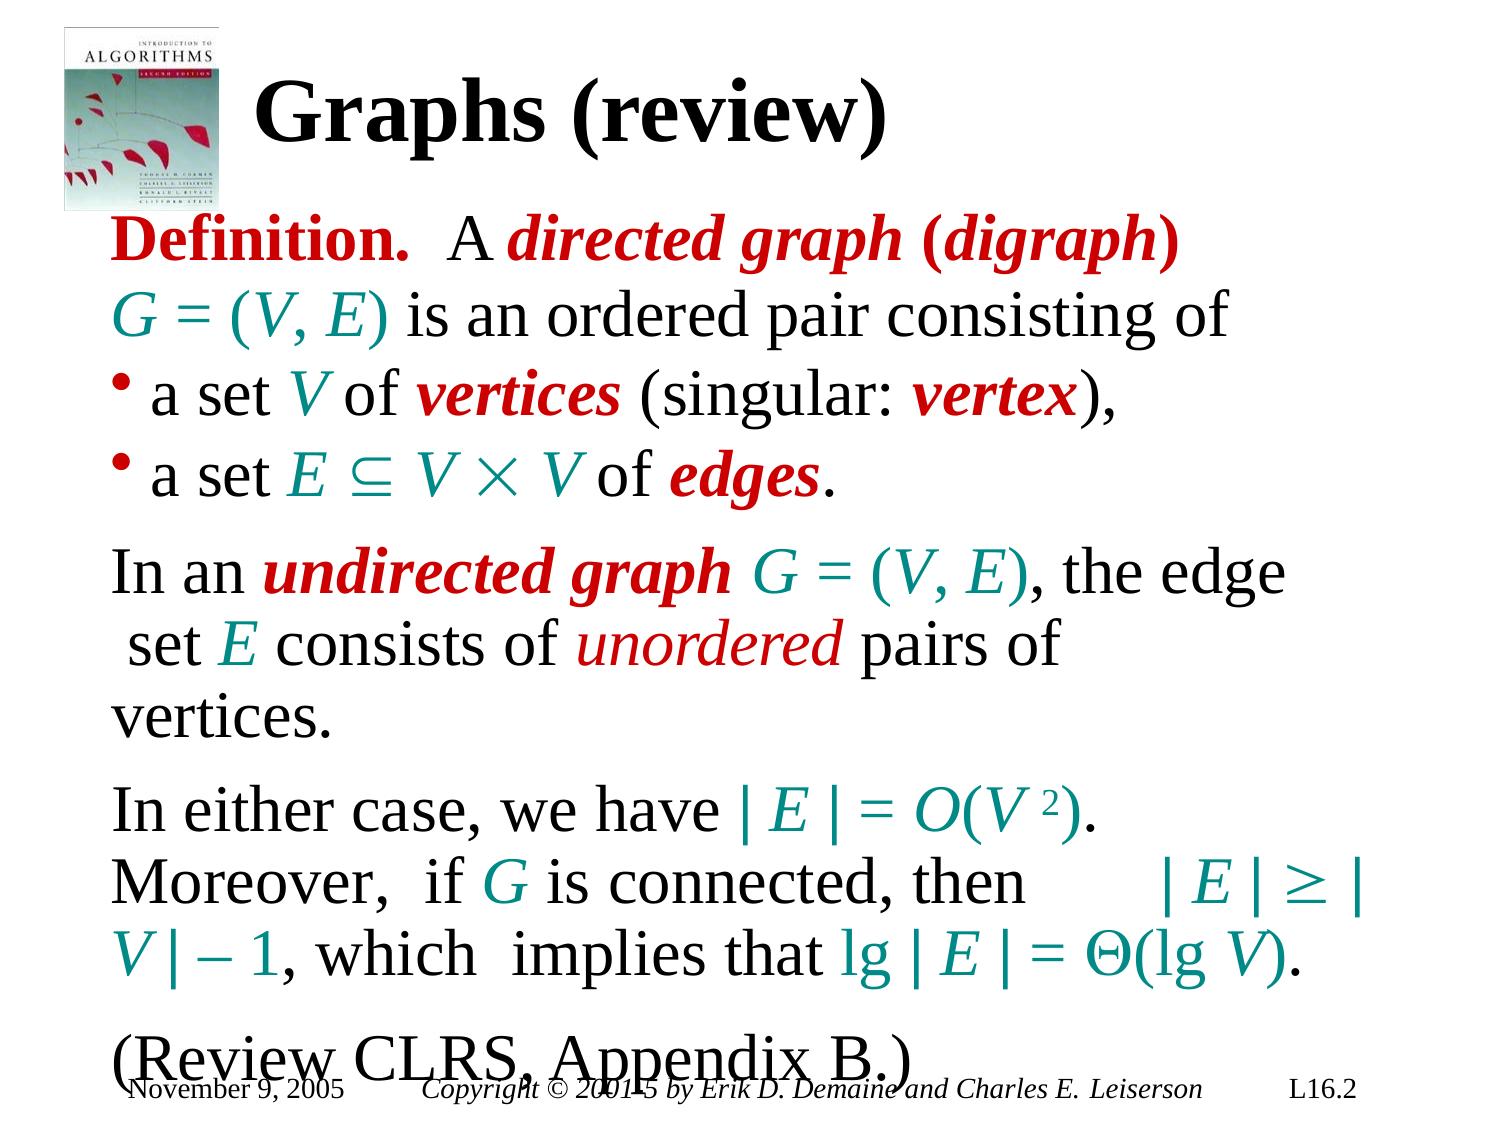

# Graphs (review)
Definition.	A directed graph (digraph)
G = (V, E) is an ordered pair consisting of
a set V of vertices (singular: vertex),
a set E ⊆ V × V of edges.
In an undirected graph G = (V, E), the edge  set E consists of unordered pairs of vertices.
In either case, we have | E | = O(V 2).	Moreover,  if G is connected, then	| E | ≥ | V | – 1, which  implies that lg | E | = Θ(lg V).
(Review CLRS, Appendix B.)
November 9, 2005
Copyright © 2001-5 by Erik D. Demaine and Charles E. Leiserson
L16.2